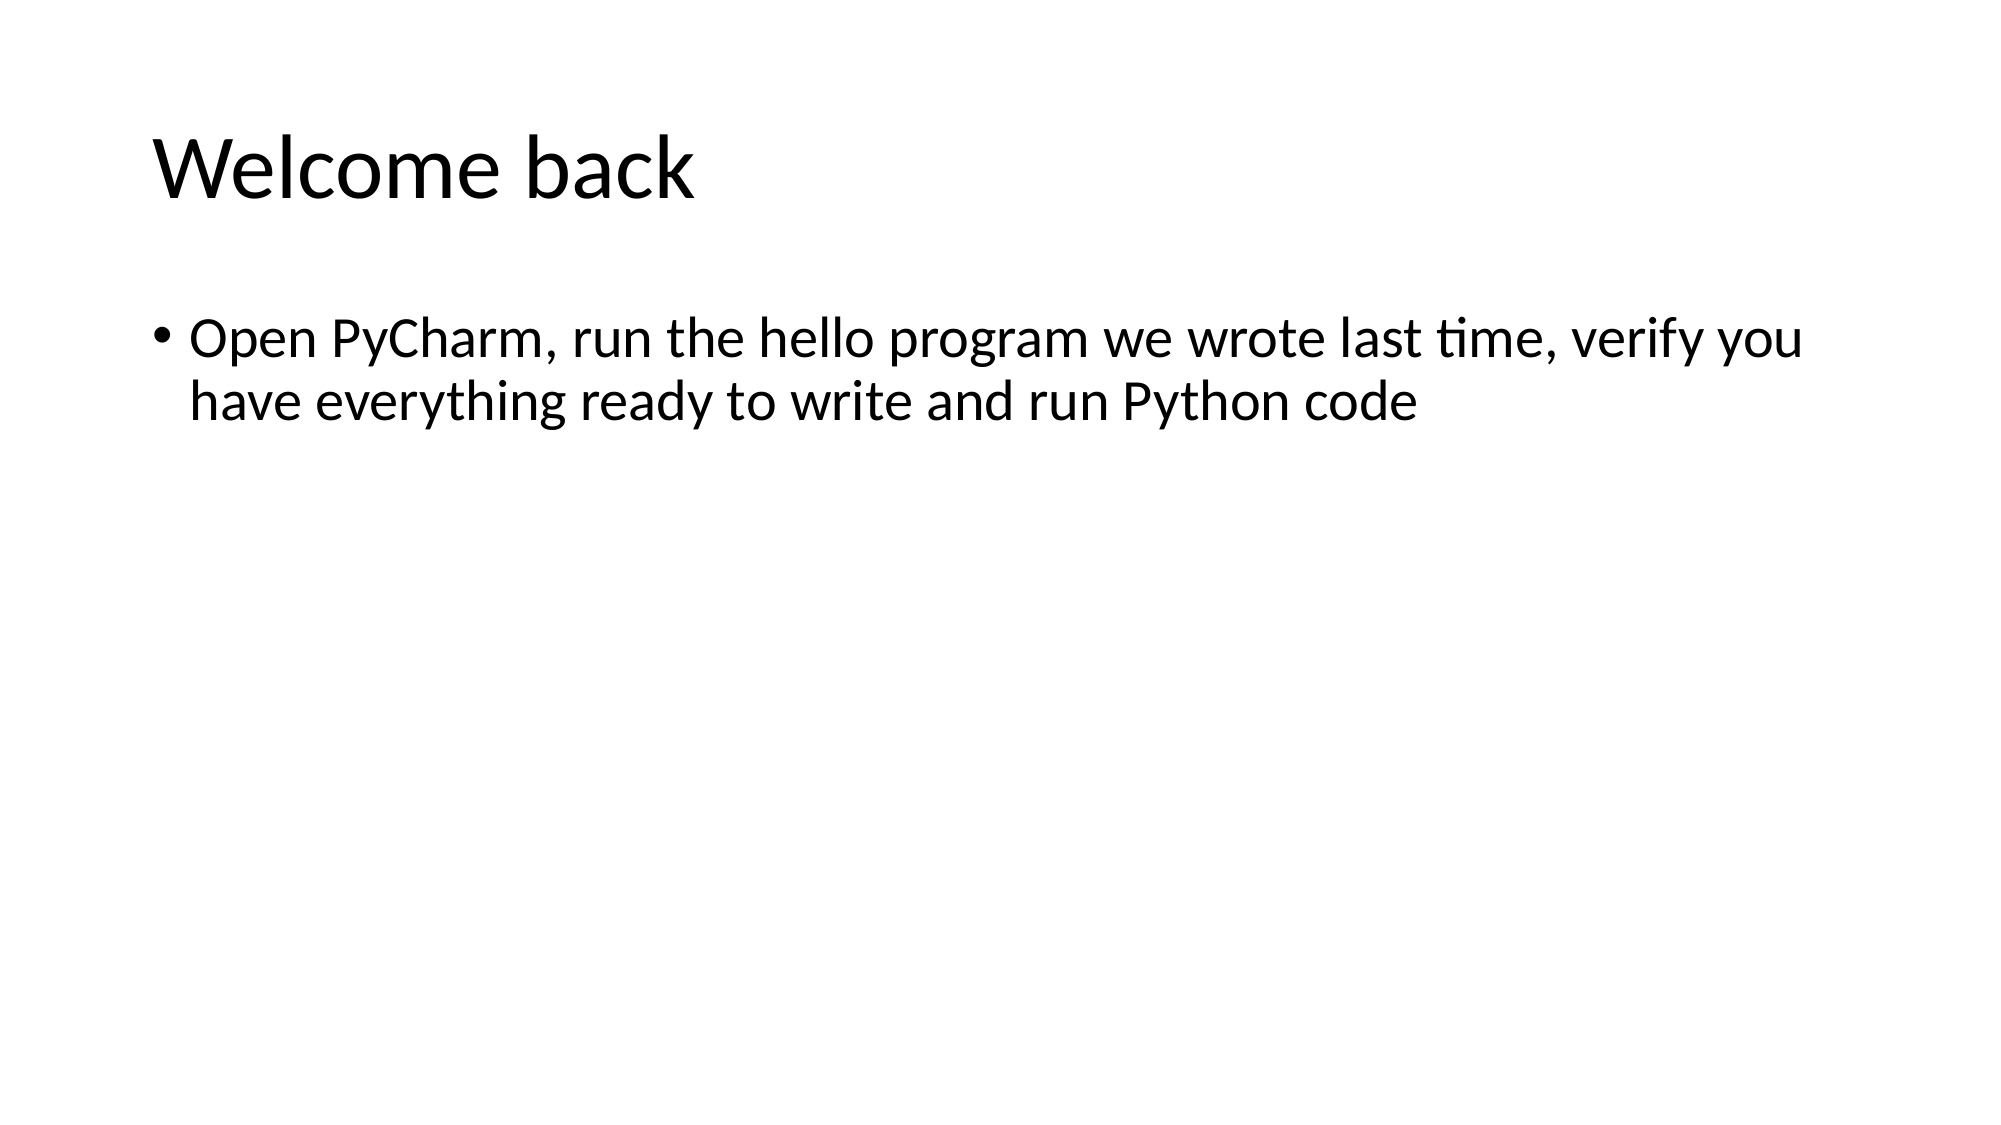

# Welcome back
Open PyCharm, run the hello program we wrote last time, verify you have everything ready to write and run Python code